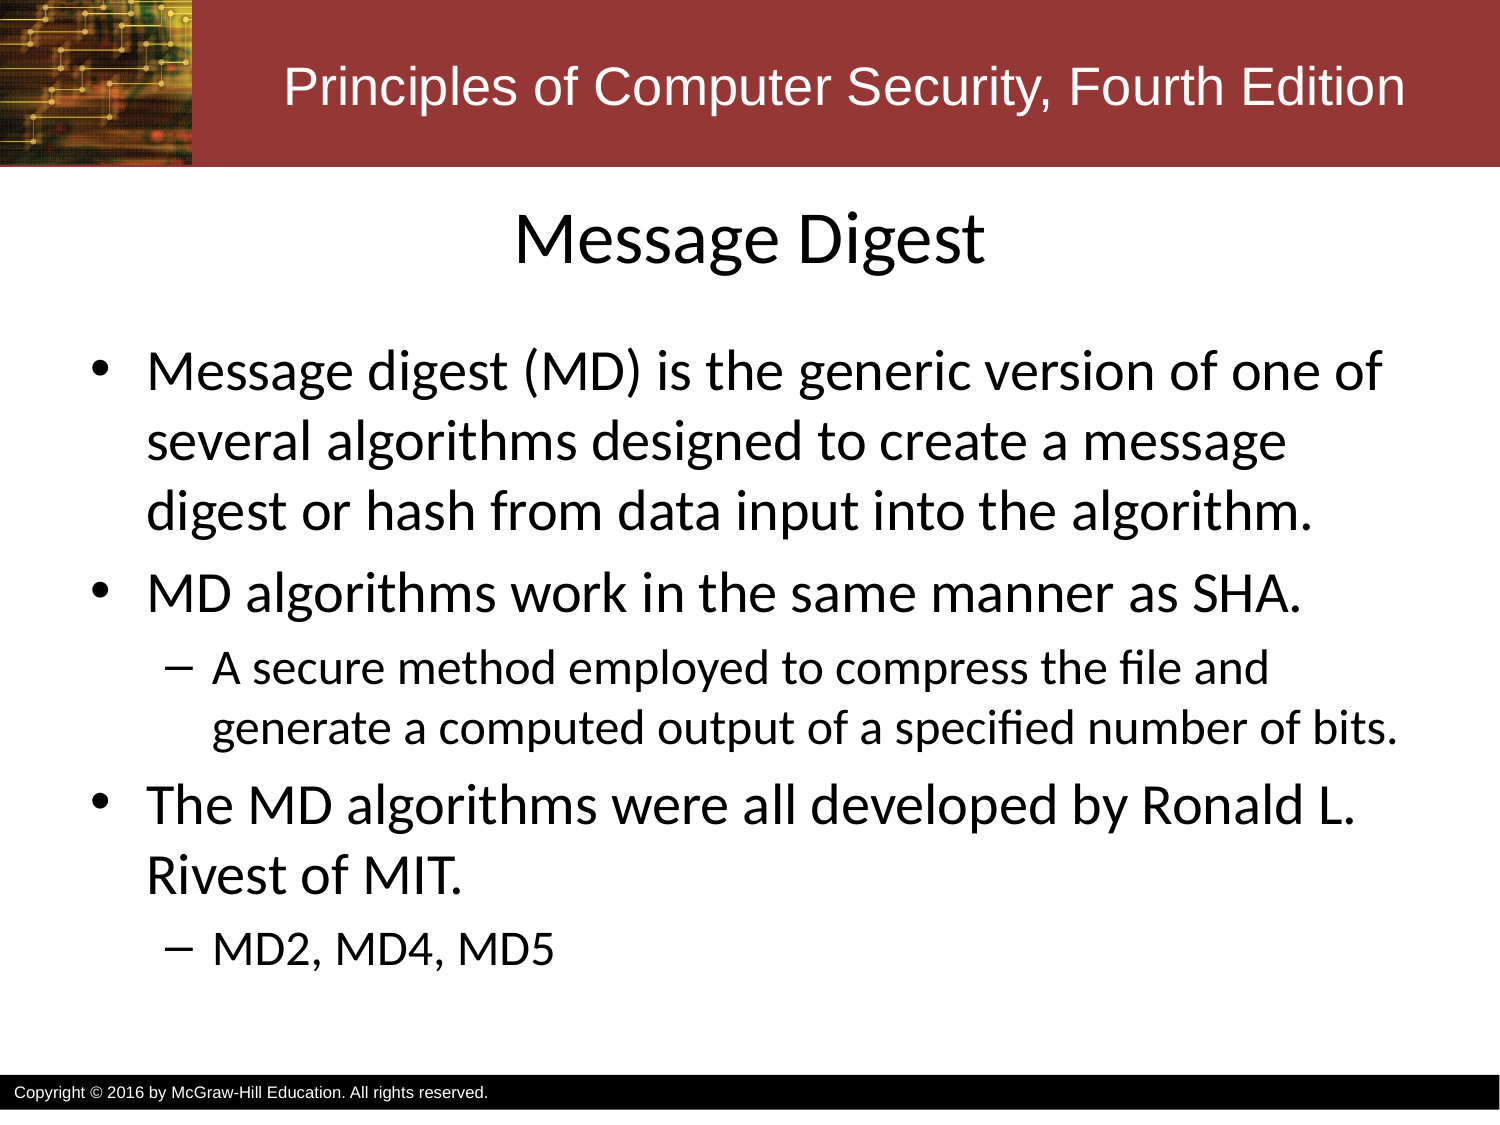

# Message Digest
Message digest (MD) is the generic version of one of several algorithms designed to create a message digest or hash from data input into the algorithm.
MD algorithms work in the same manner as SHA.
A secure method employed to compress the file and generate a computed output of a specified number of bits.
The MD algorithms were all developed by Ronald L. Rivest of MIT.
MD2, MD4, MD5